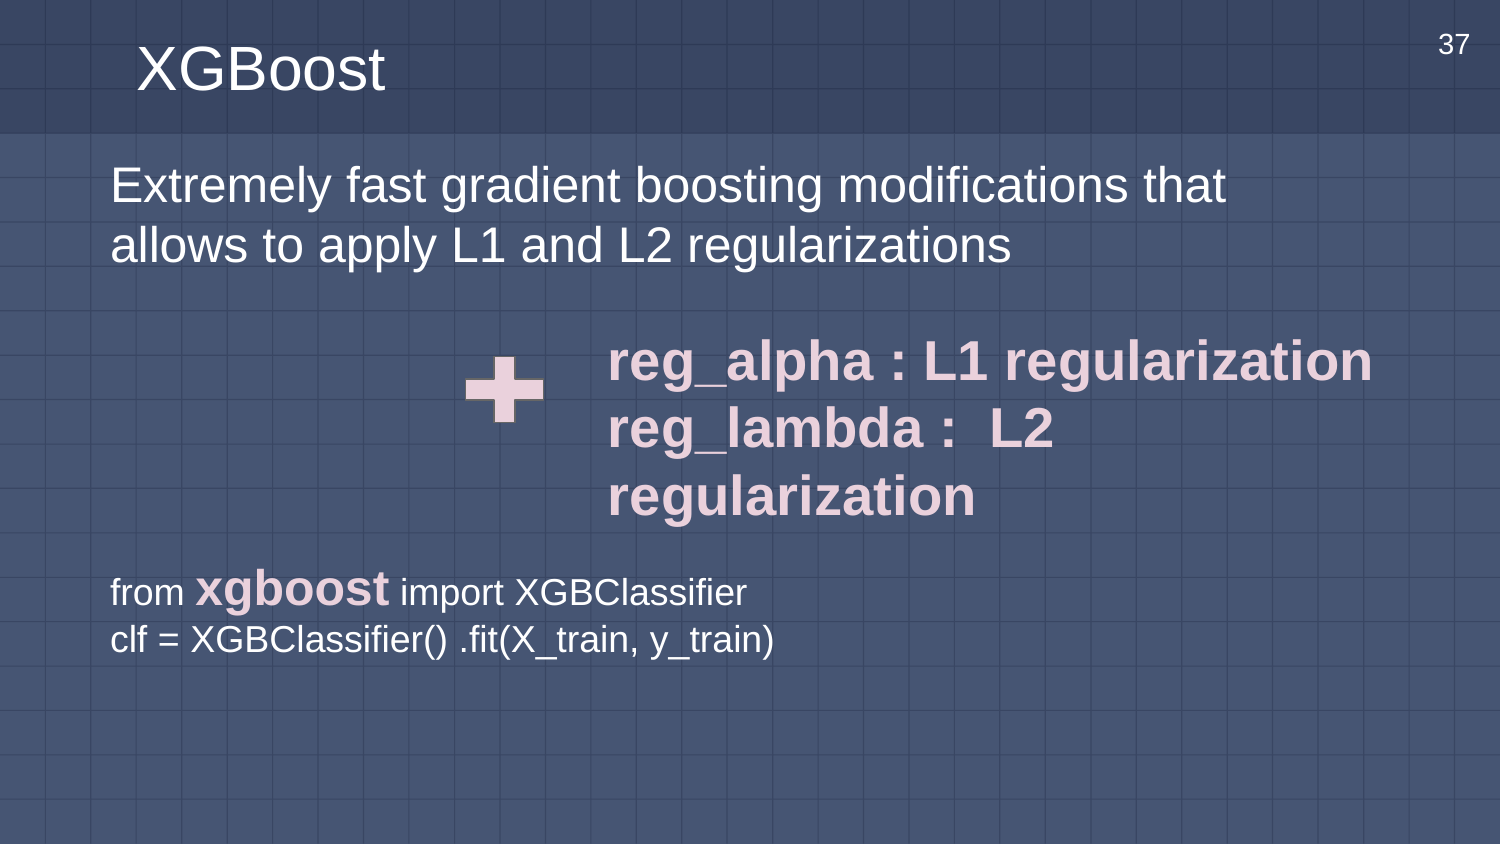

37
# XGBoost
Extremely fast gradient boosting modifications that allows to apply L1 and L2 regularizations

reg_alpha : L1 regularization
reg_lambda :  L2 regularization

from xgboost import XGBClassifier
clf = XGBClassifier() .fit(X_train, y_train)